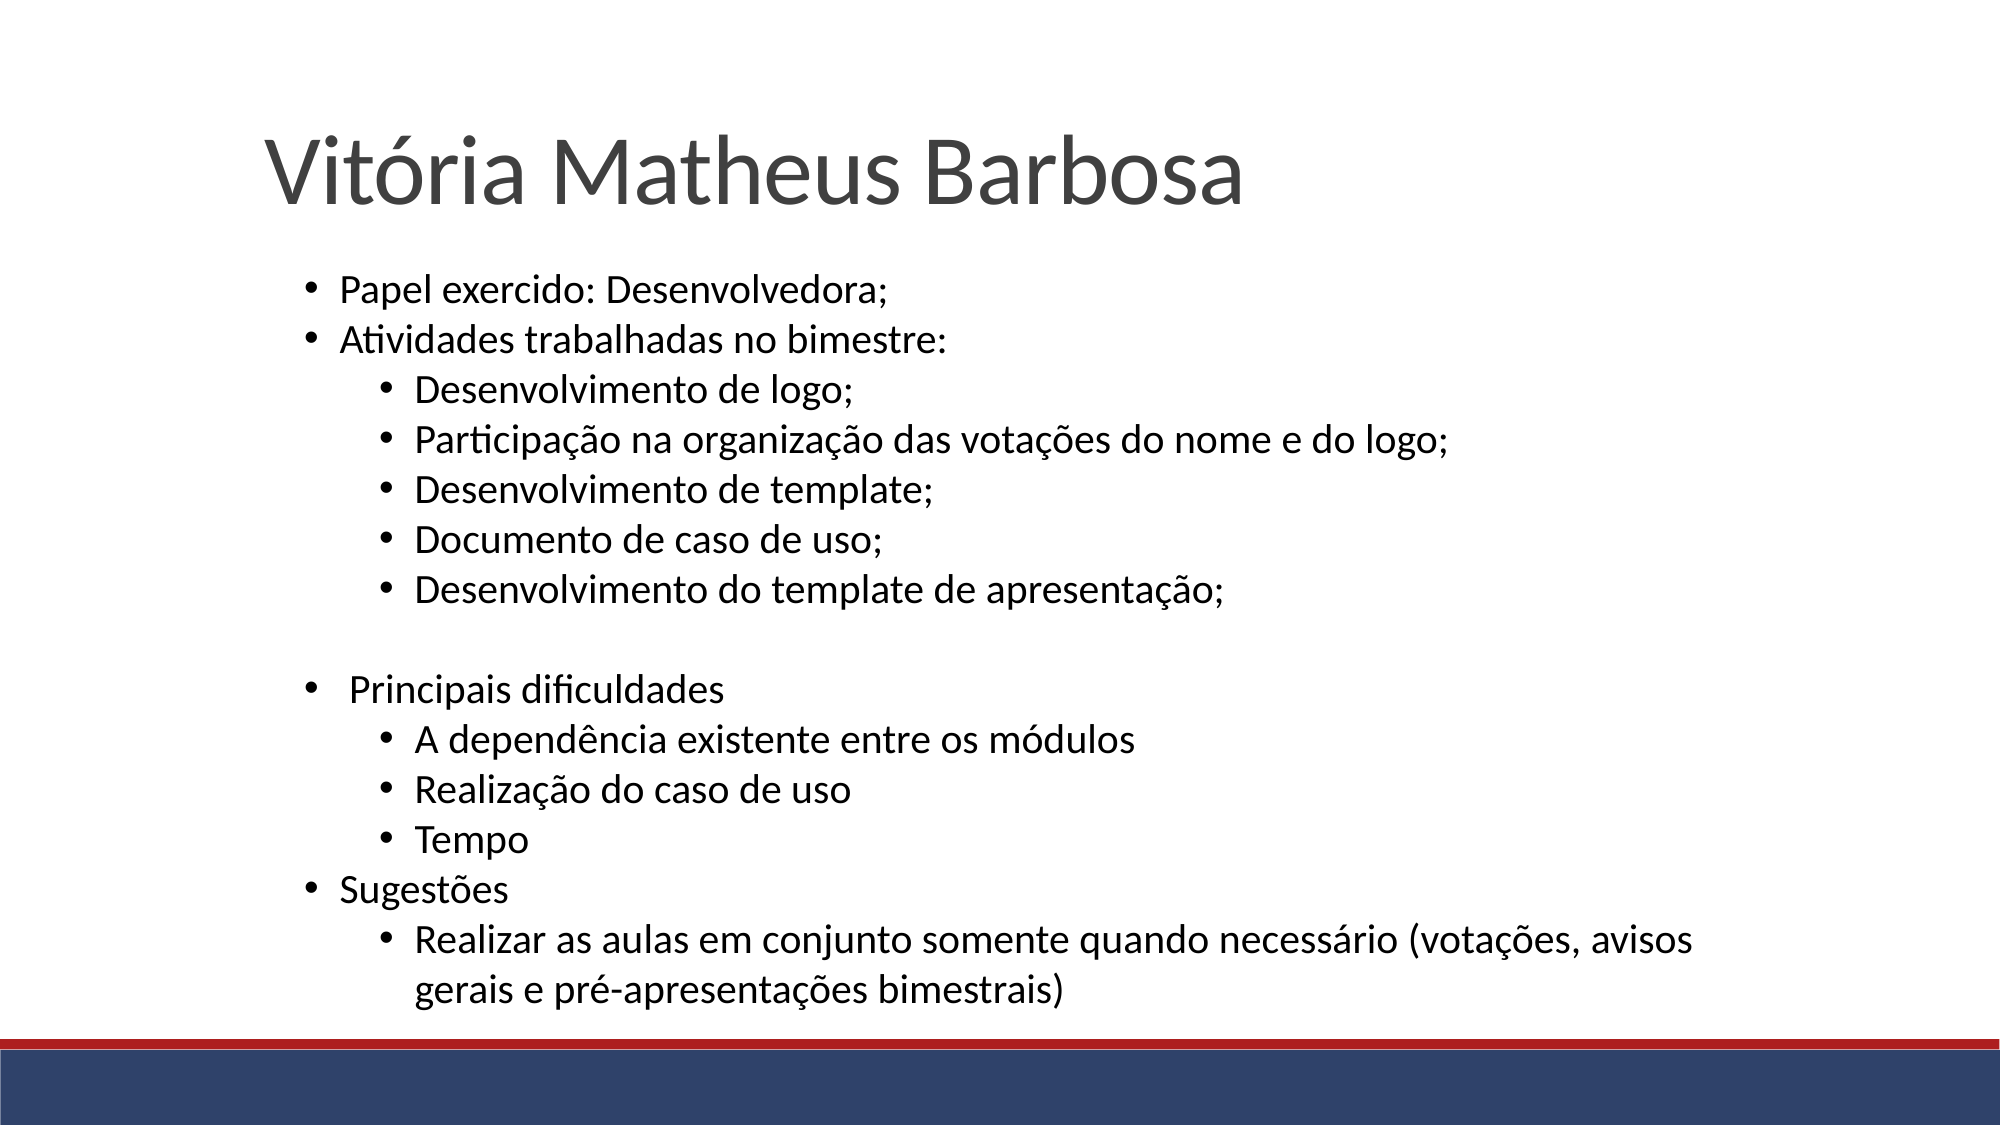

Vitória Matheus Barbosa
Papel exercido: Desenvolvedora;
Atividades trabalhadas no bimestre:
Desenvolvimento de logo;
Participação na organização das votações do nome e do logo;
Desenvolvimento de template;
Documento de caso de uso;
Desenvolvimento do template de apresentação;

 Principais dificuldades
A dependência existente entre os módulos
Realização do caso de uso
Tempo
Sugestões
Realizar as aulas em conjunto somente quando necessário (votações, avisos gerais e pré-apresentações bimestrais)